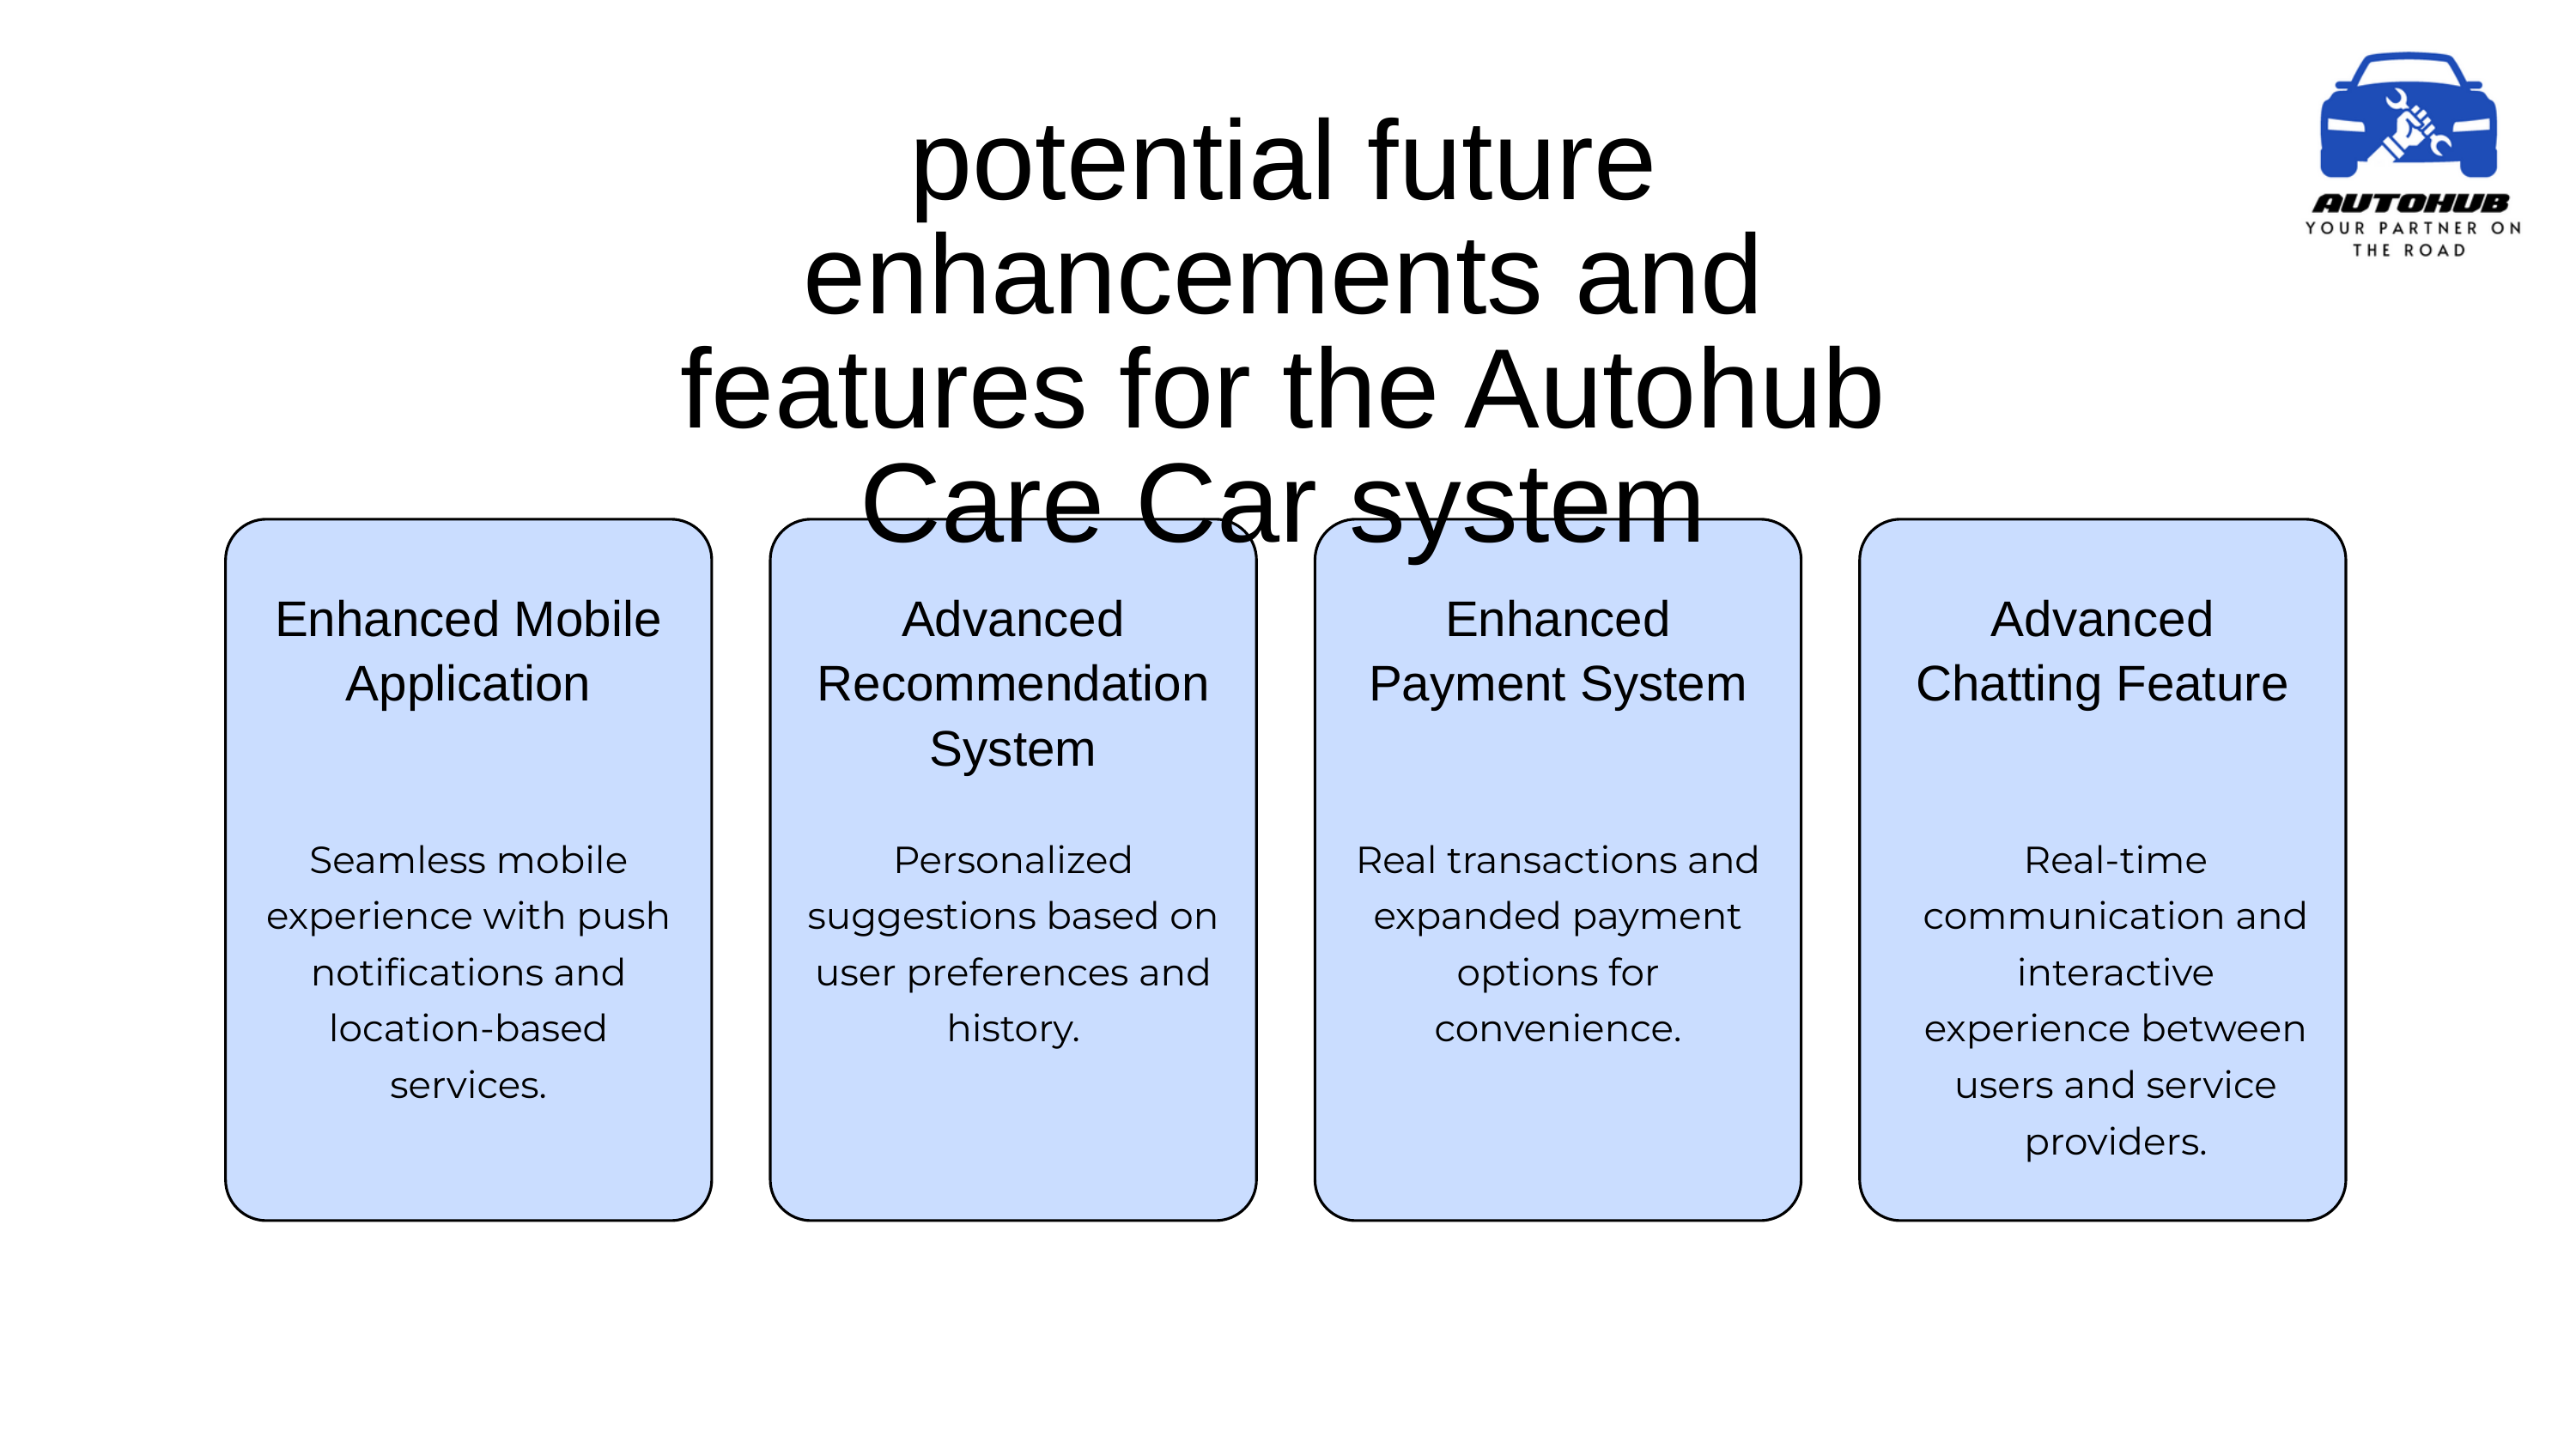

potential future enhancements and features for the Autohub Care Car system

Enhanced Mobile Application
Advanced Recommendation System
Enhanced Payment System
Advanced Chatting Feature
Seamless mobile experience with push notifications and location-based services.
Personalized suggestions based on user preferences and history.
Real transactions and expanded payment options for convenience.
Real-time communication and interactive experience between users and service providers.